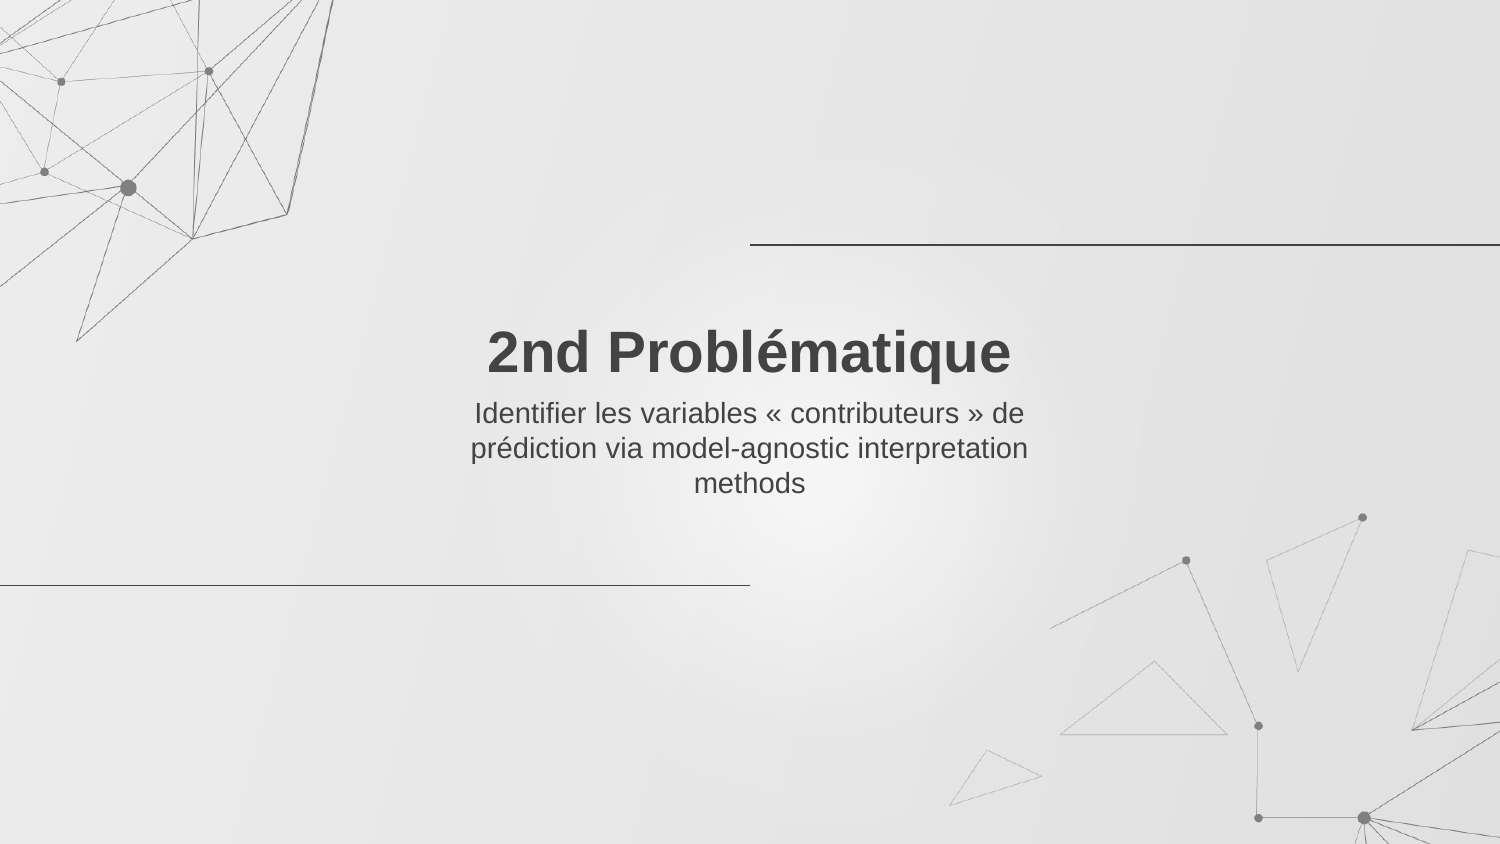

# 2nd Problématique
Identifier les variables « contributeurs » de prédiction via model-agnostic interpretation methods